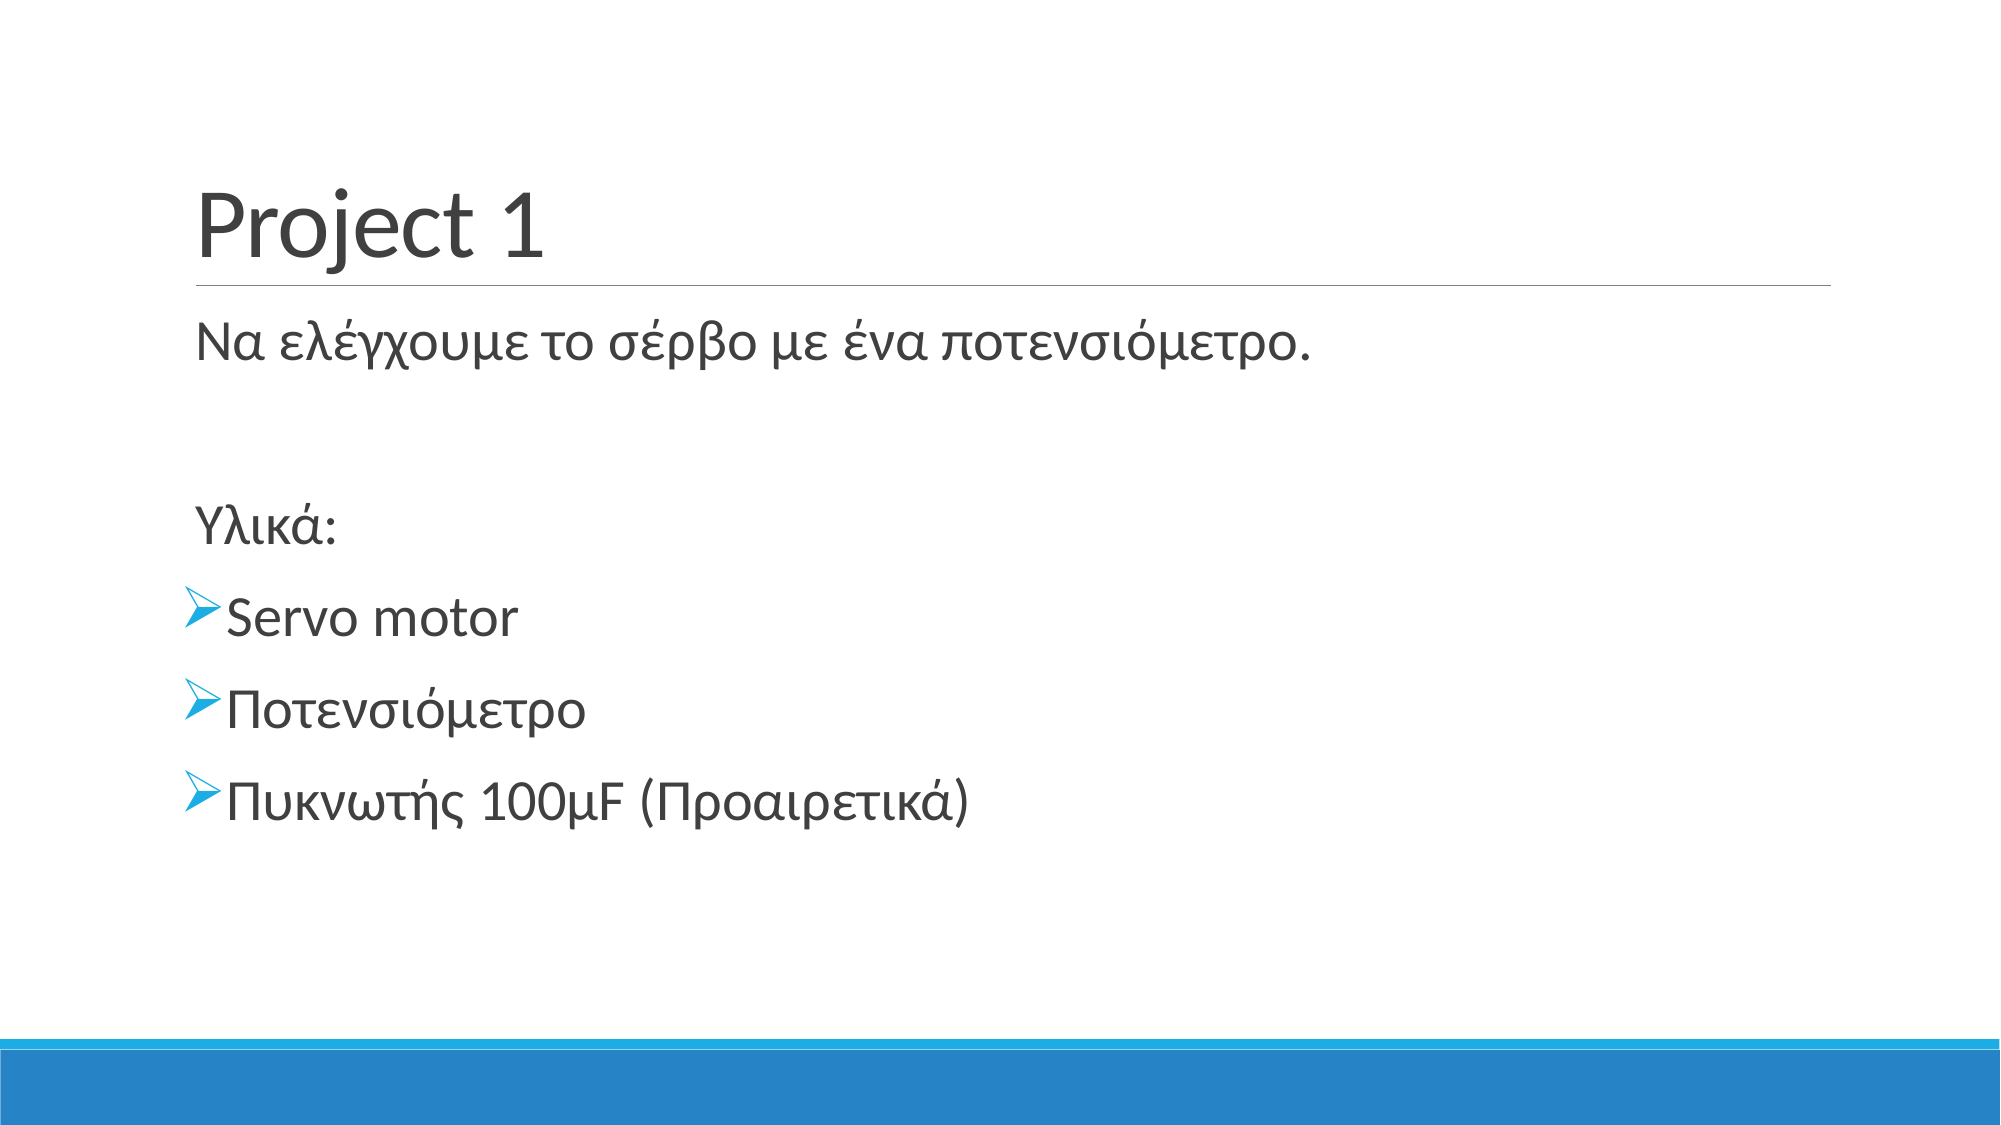

# Project 1
Να ελέγχουμε το σέρβο με ένα ποτενσιόμετρο.

Υλικά:
Servo motor
Ποτενσιόμετρο
Πυκνωτής 100μF (Προαιρετικά)